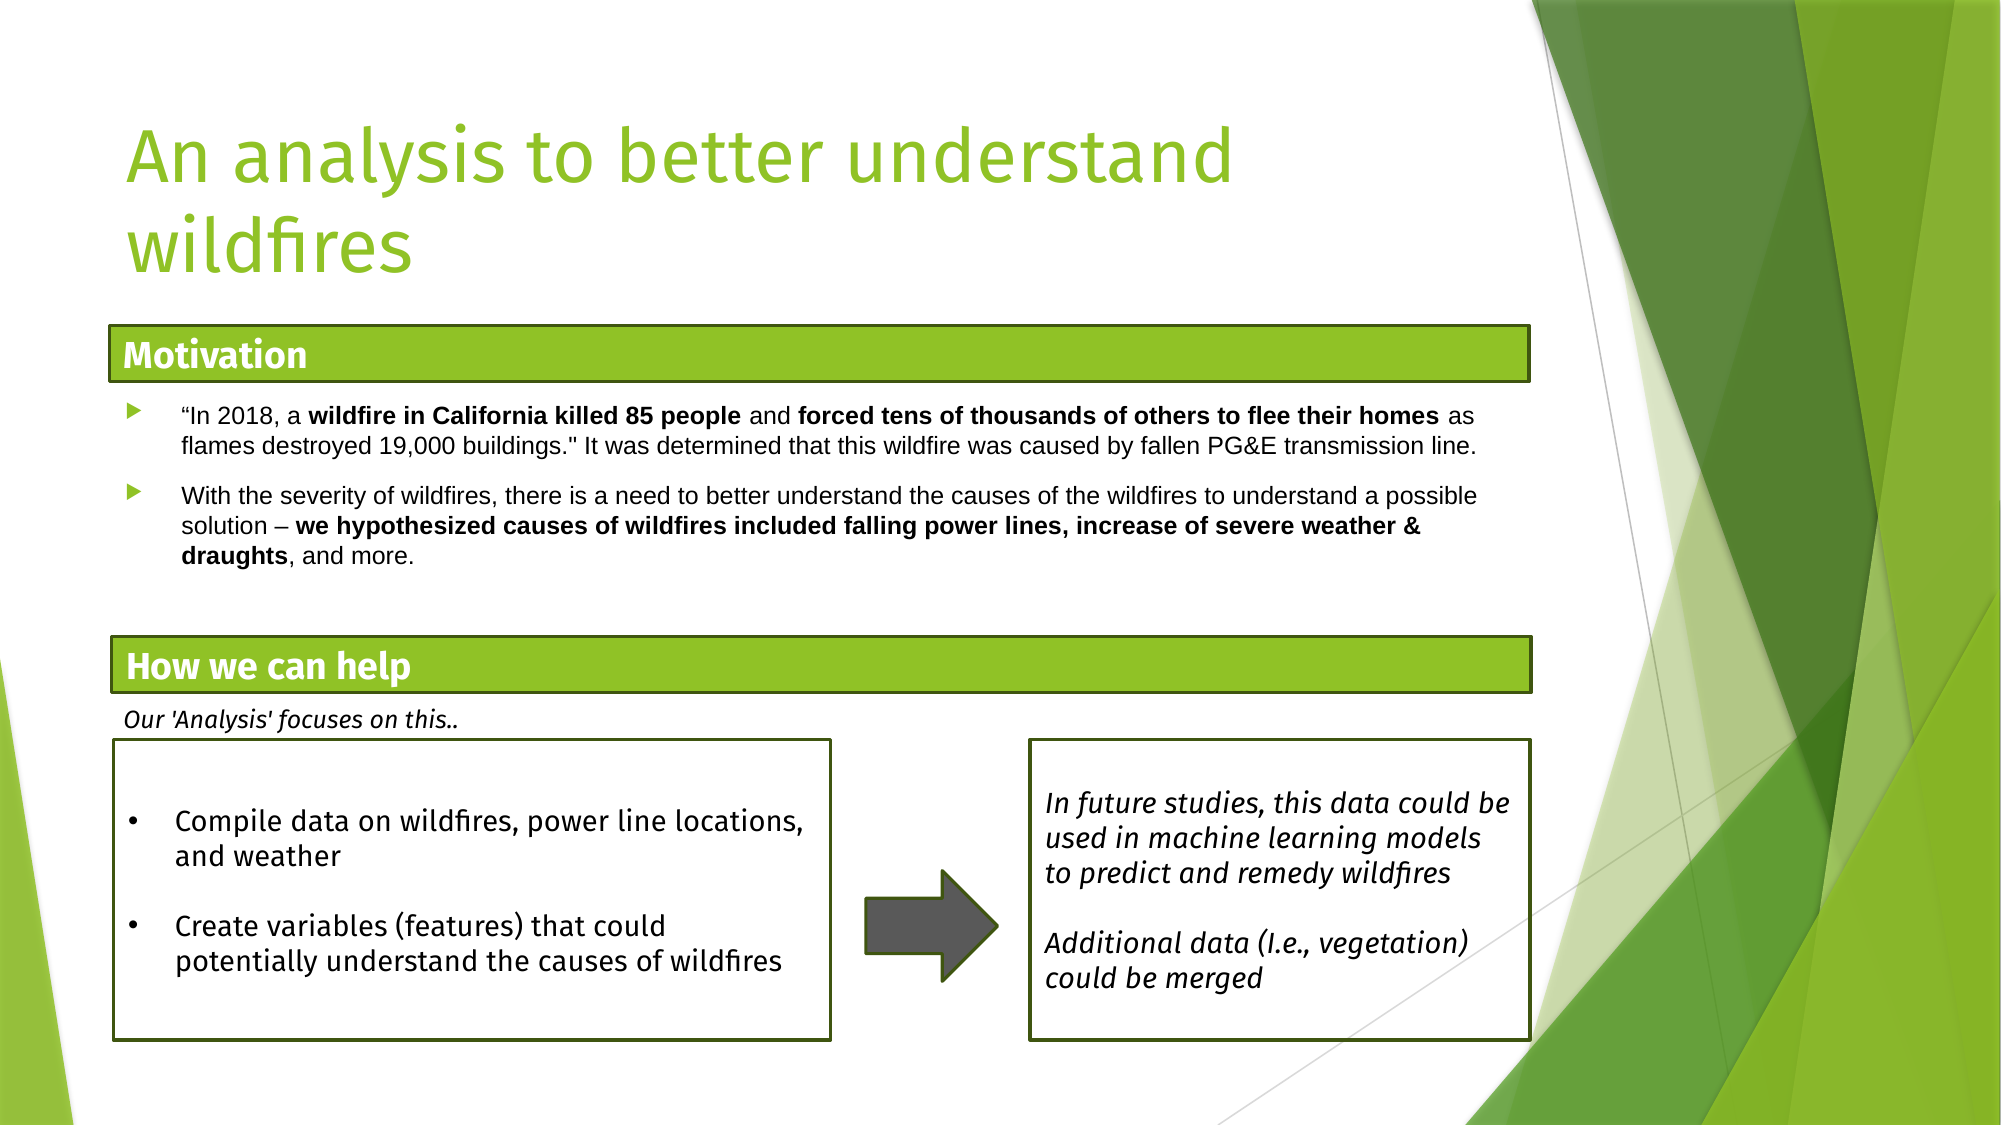

# An analysis to better understand wildfires
Motivation
“In 2018, a wildfire in California killed 85 people and forced tens of thousands of others to flee their homes as flames destroyed 19,000 buildings." It was determined that this wildfire was caused by fallen PG&E transmission line.
With the severity of wildfires, there is a need to better understand the causes of the wildfires to understand a possible solution – we hypothesized causes of wildfires included falling power lines, increase of severe weather & draughts, and more.
How we can help
Our 'Analysis' focuses on this..
In future studies, this data could be used in machine learning models to predict and remedy wildfires

Additional data (I.e., vegetation) could be merged
Compile data on wildfires, power line locations, and weather

Create variables (features) that could potentially understand the causes of wildfires